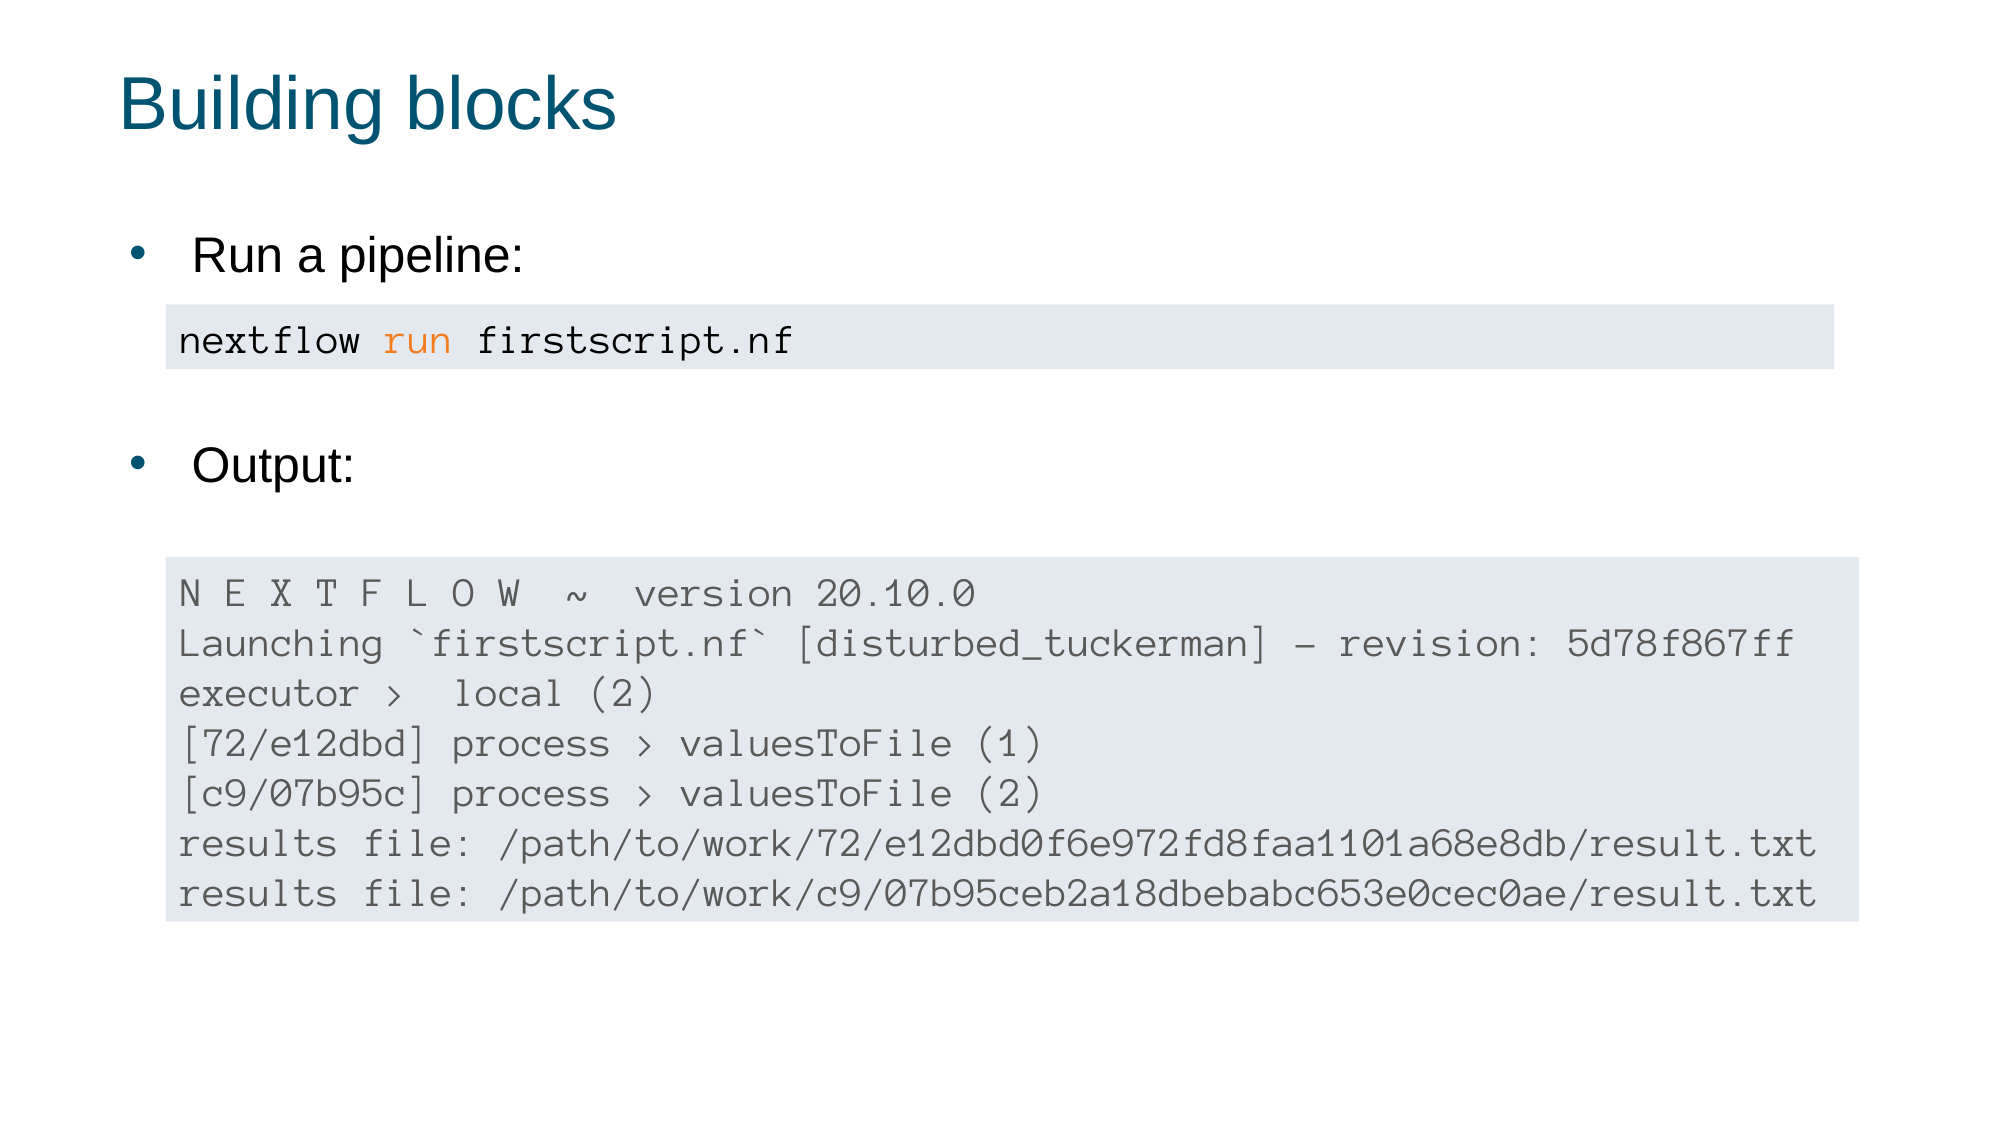

# Building blocks
Run a pipeline:

Output:
nextflow run firstscript.nf
N E X T F L O W  ~  version 20.10.0
Launching `firstscript.nf` [disturbed_tuckerman] - revision: 5d78f867ff
executor >  local (2)
[72/e12dbd] process > valuesToFile (1)
[c9/07b95c] process > valuesToFile (2)
results file: /path/to/work/72/e12dbd0f6e972fd8faa1101a68e8db/result.txt
results file: /path/to/work/c9/07b95ceb2a18dbebabc653e0cec0ae/result.txt